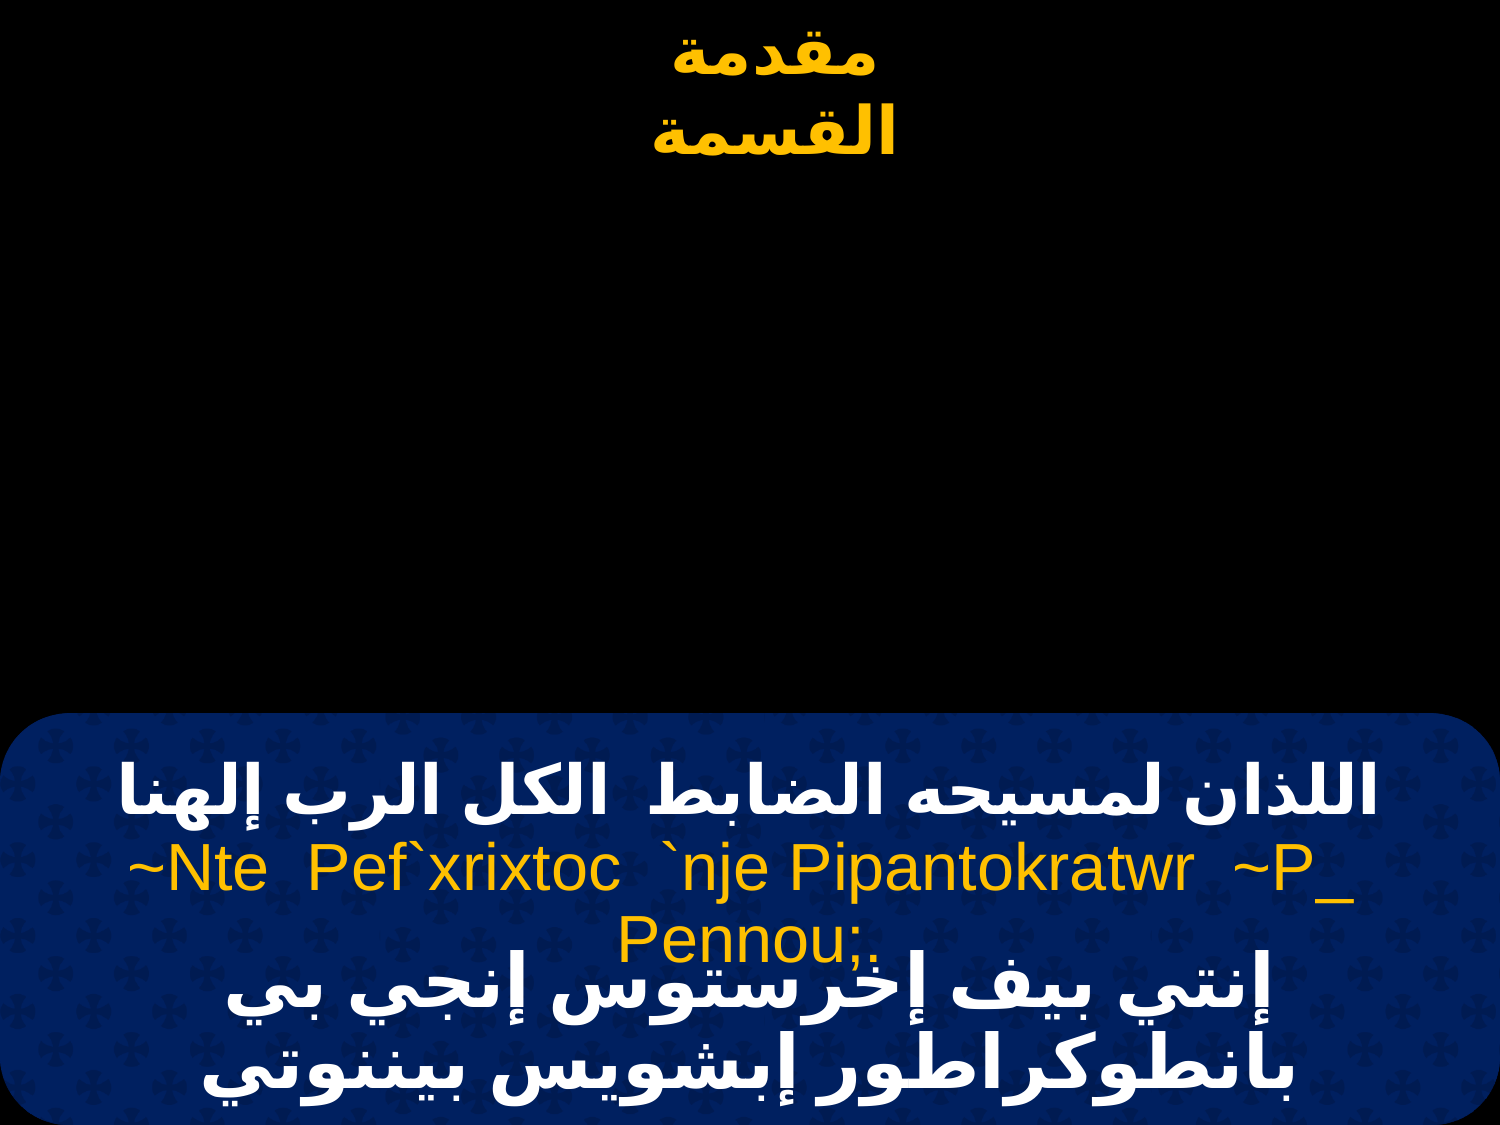

# اللذان لمسيحه الضابط  الكل الرب إلهنا
~Nte  Pef`xrixtoc  `nje Pipantokratwr  ~P_  Pennou;.
إنتي بيف إخرستوس إنجي بي بانطوكراطور إبشويس بيننوتي